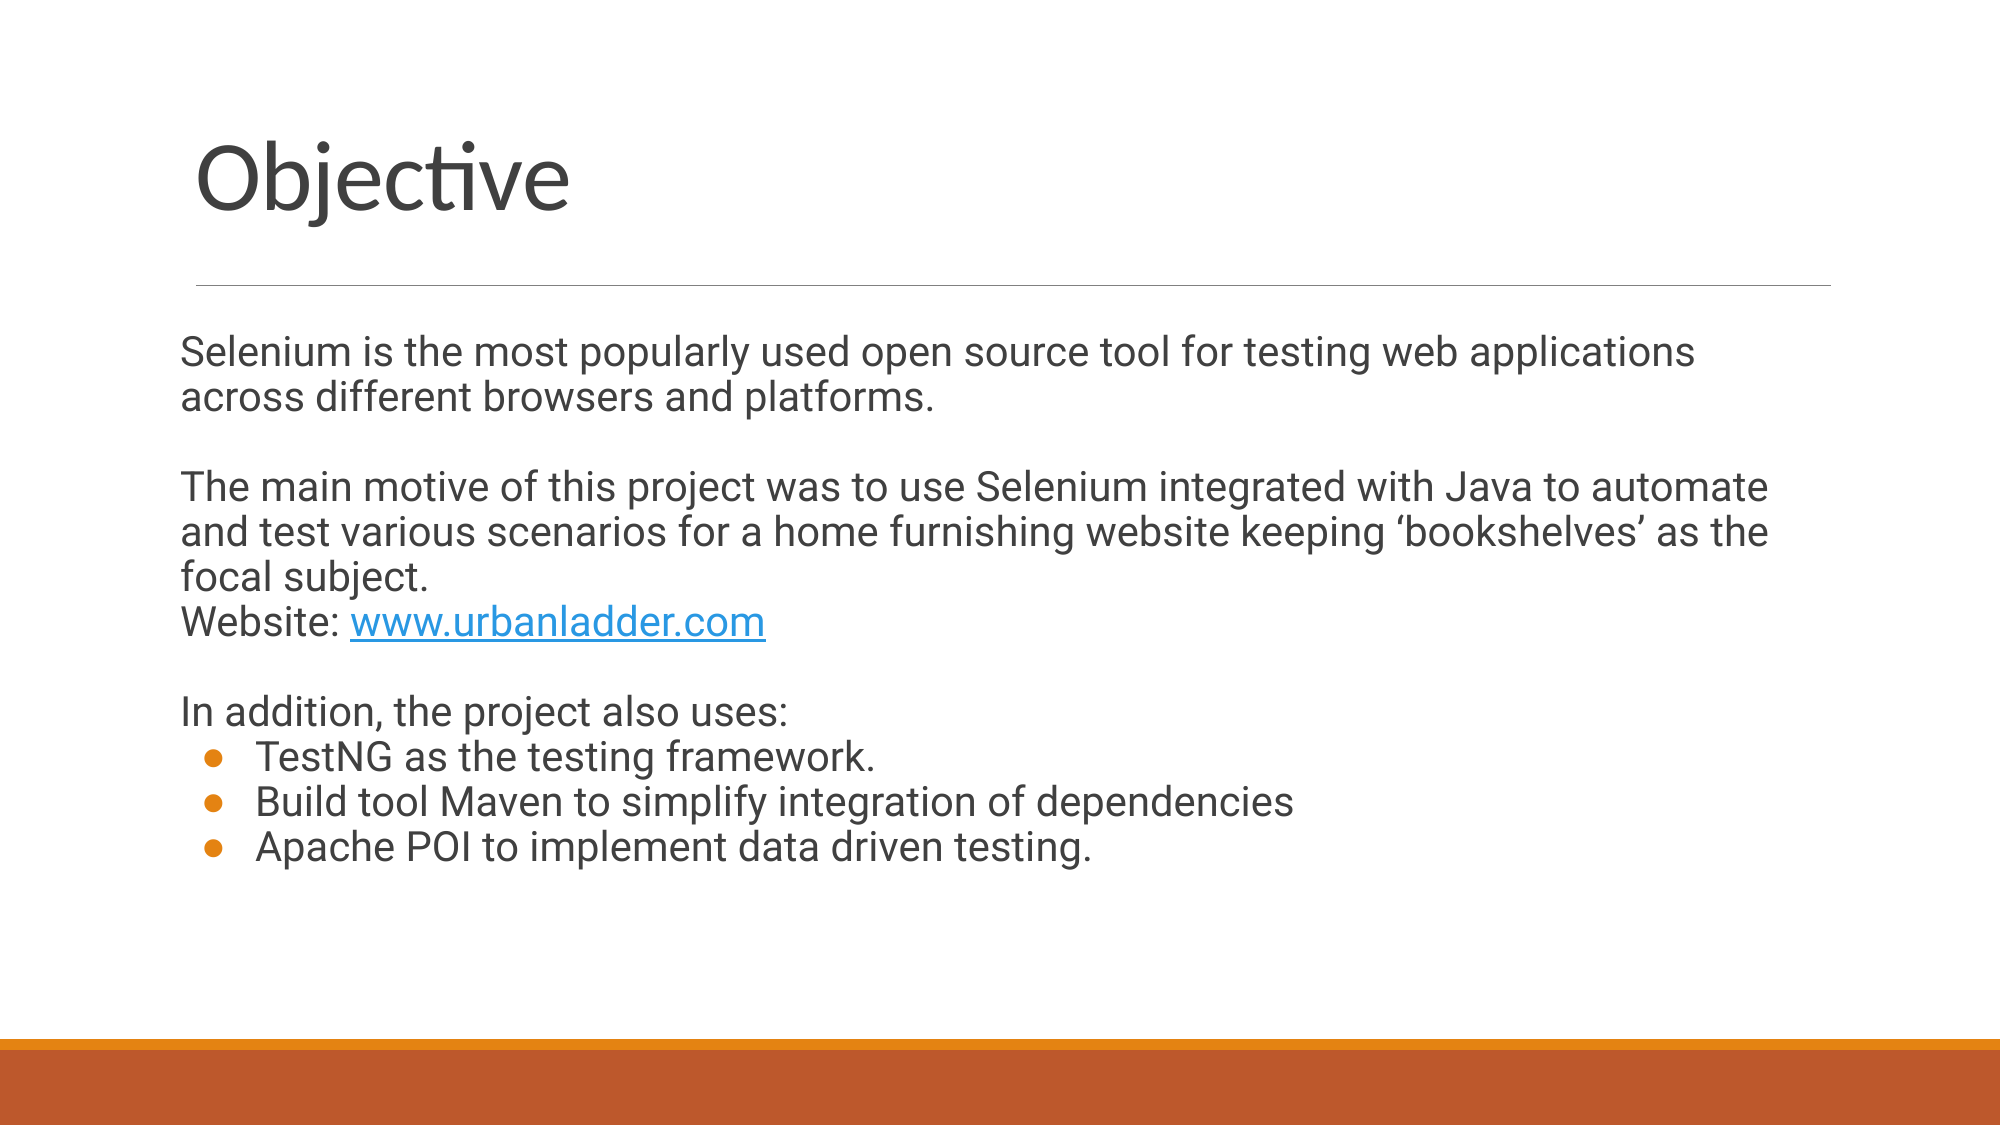

# Objective
Selenium is the most popularly used open source tool for testing web applications across different browsers and platforms.

The main motive of this project was to use Selenium integrated with Java to automate and test various scenarios for a home furnishing website keeping ‘bookshelves’ as the focal subject.
Website: www.urbanladder.com

In addition, the project also uses:
TestNG as the testing framework.
Build tool Maven to simplify integration of dependencies
Apache POI to implement data driven testing.